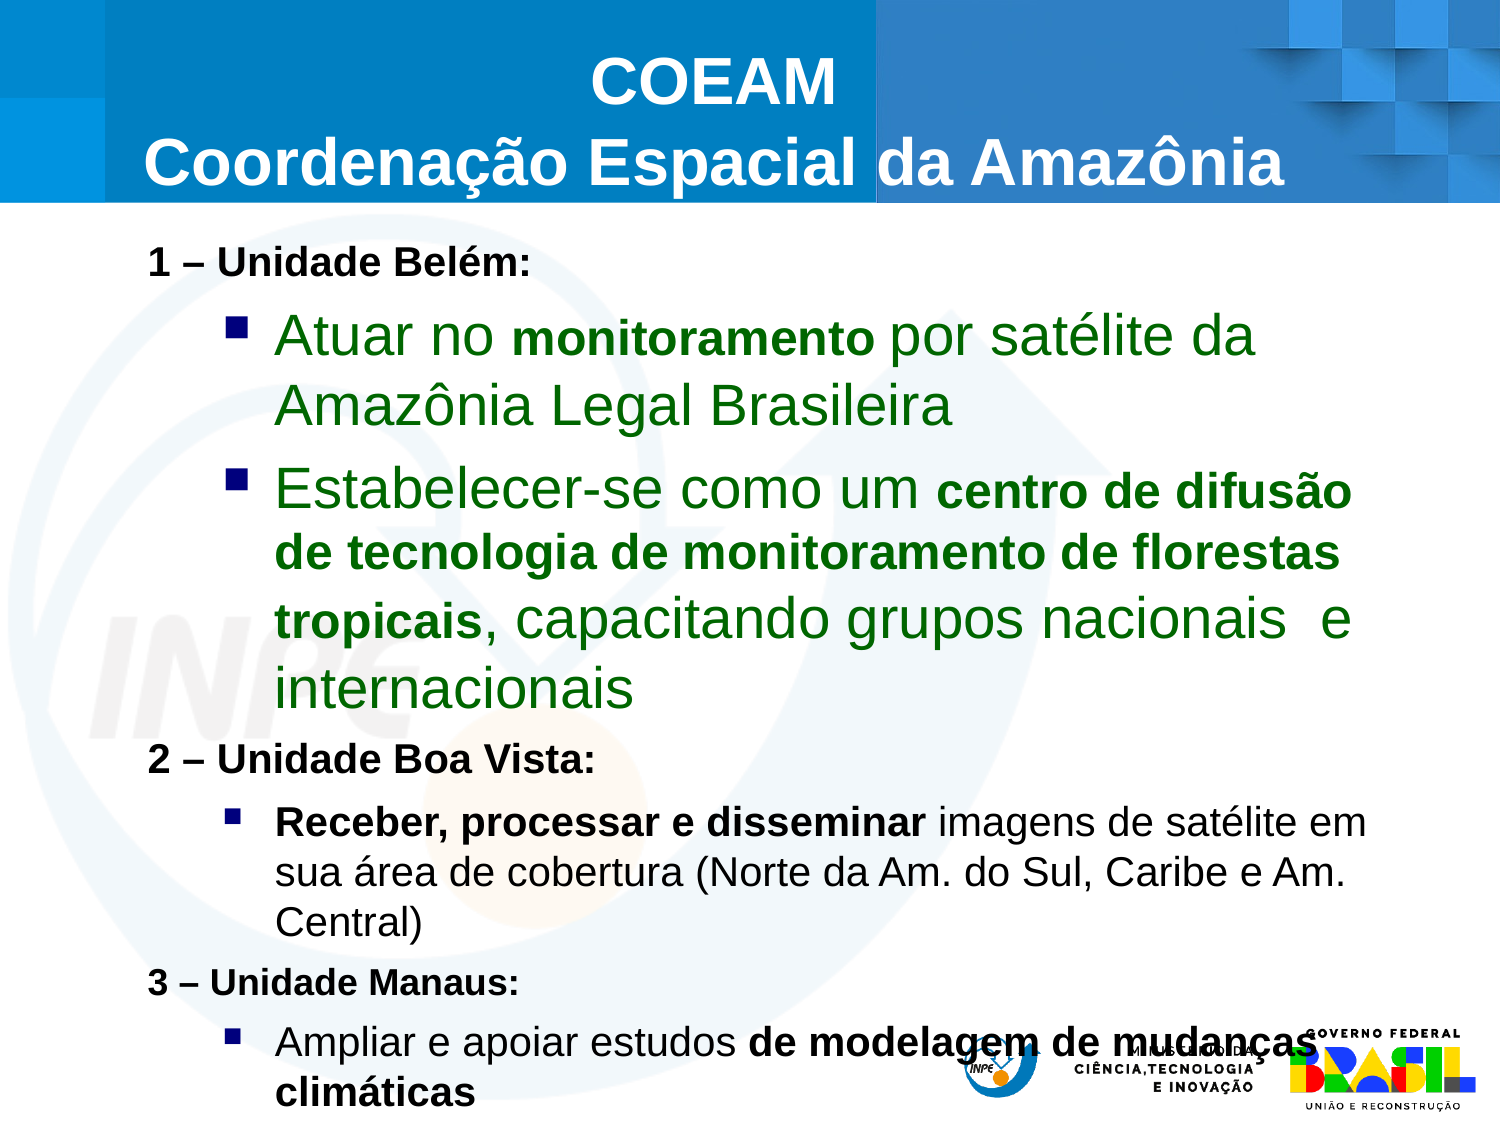

COEAM
Coordenação Espacial da Amazônia
1 – Unidade Belém:
Atuar no monitoramento por satélite da Amazônia Legal Brasileira
Estabelecer-se como um centro de difusão de tecnologia de monitoramento de florestas tropicais, capacitando grupos nacionais  e internacionais
2 – Unidade Boa Vista:
Receber, processar e disseminar imagens de satélite em sua área de cobertura (Norte da Am. do Sul, Caribe e Am. Central)
3 – Unidade Manaus:
Ampliar e apoiar estudos de modelagem de mudanças climáticas